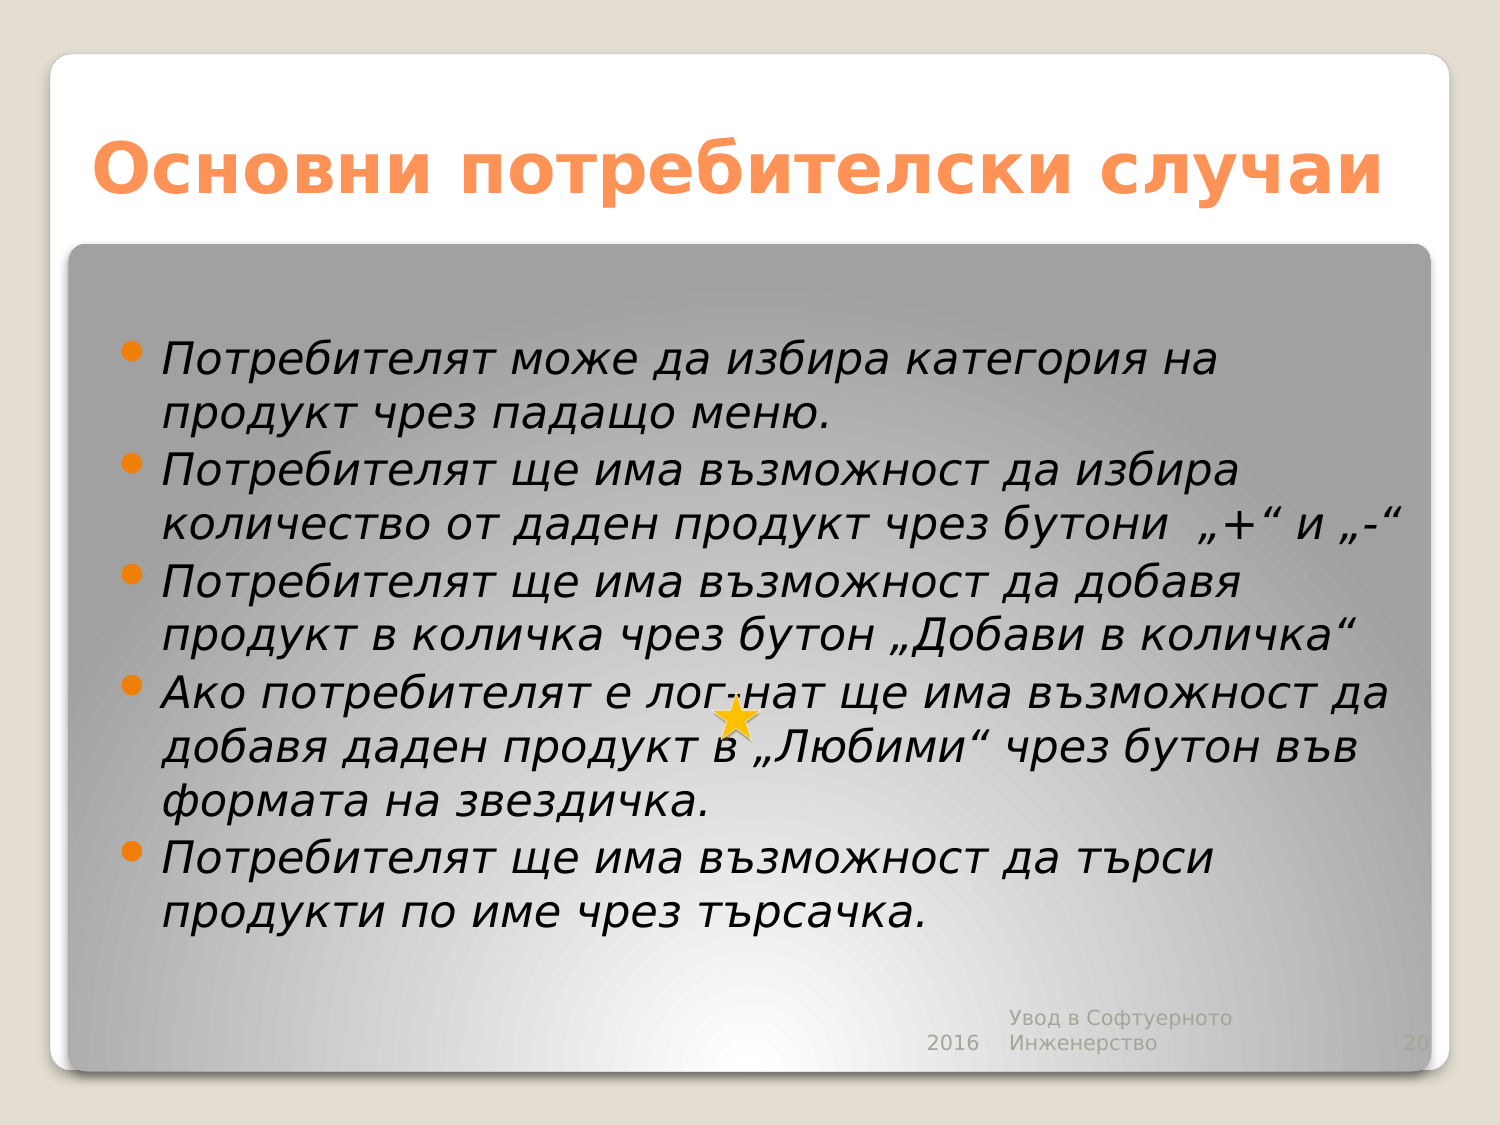

# Основни потребителски случаи
Потребителят може да избира категория на продукт чрез падащо меню.
Потребителят ще има възможност да избира количество от даден продукт чрез бутони  „+“ и „-“
Потребителят ще има възможност да добавя продукт в количка чрез бутон „Добави в количка“
Ако потребителят е лог-нат ще има възможност да добавя даден продукт в „Любими“ чрез бутон във формата на звездичка.
Потребителят ще има възможност да търси продукти по име чрез търсачка.

2016
Увод в Софтуерното Инженерство
20